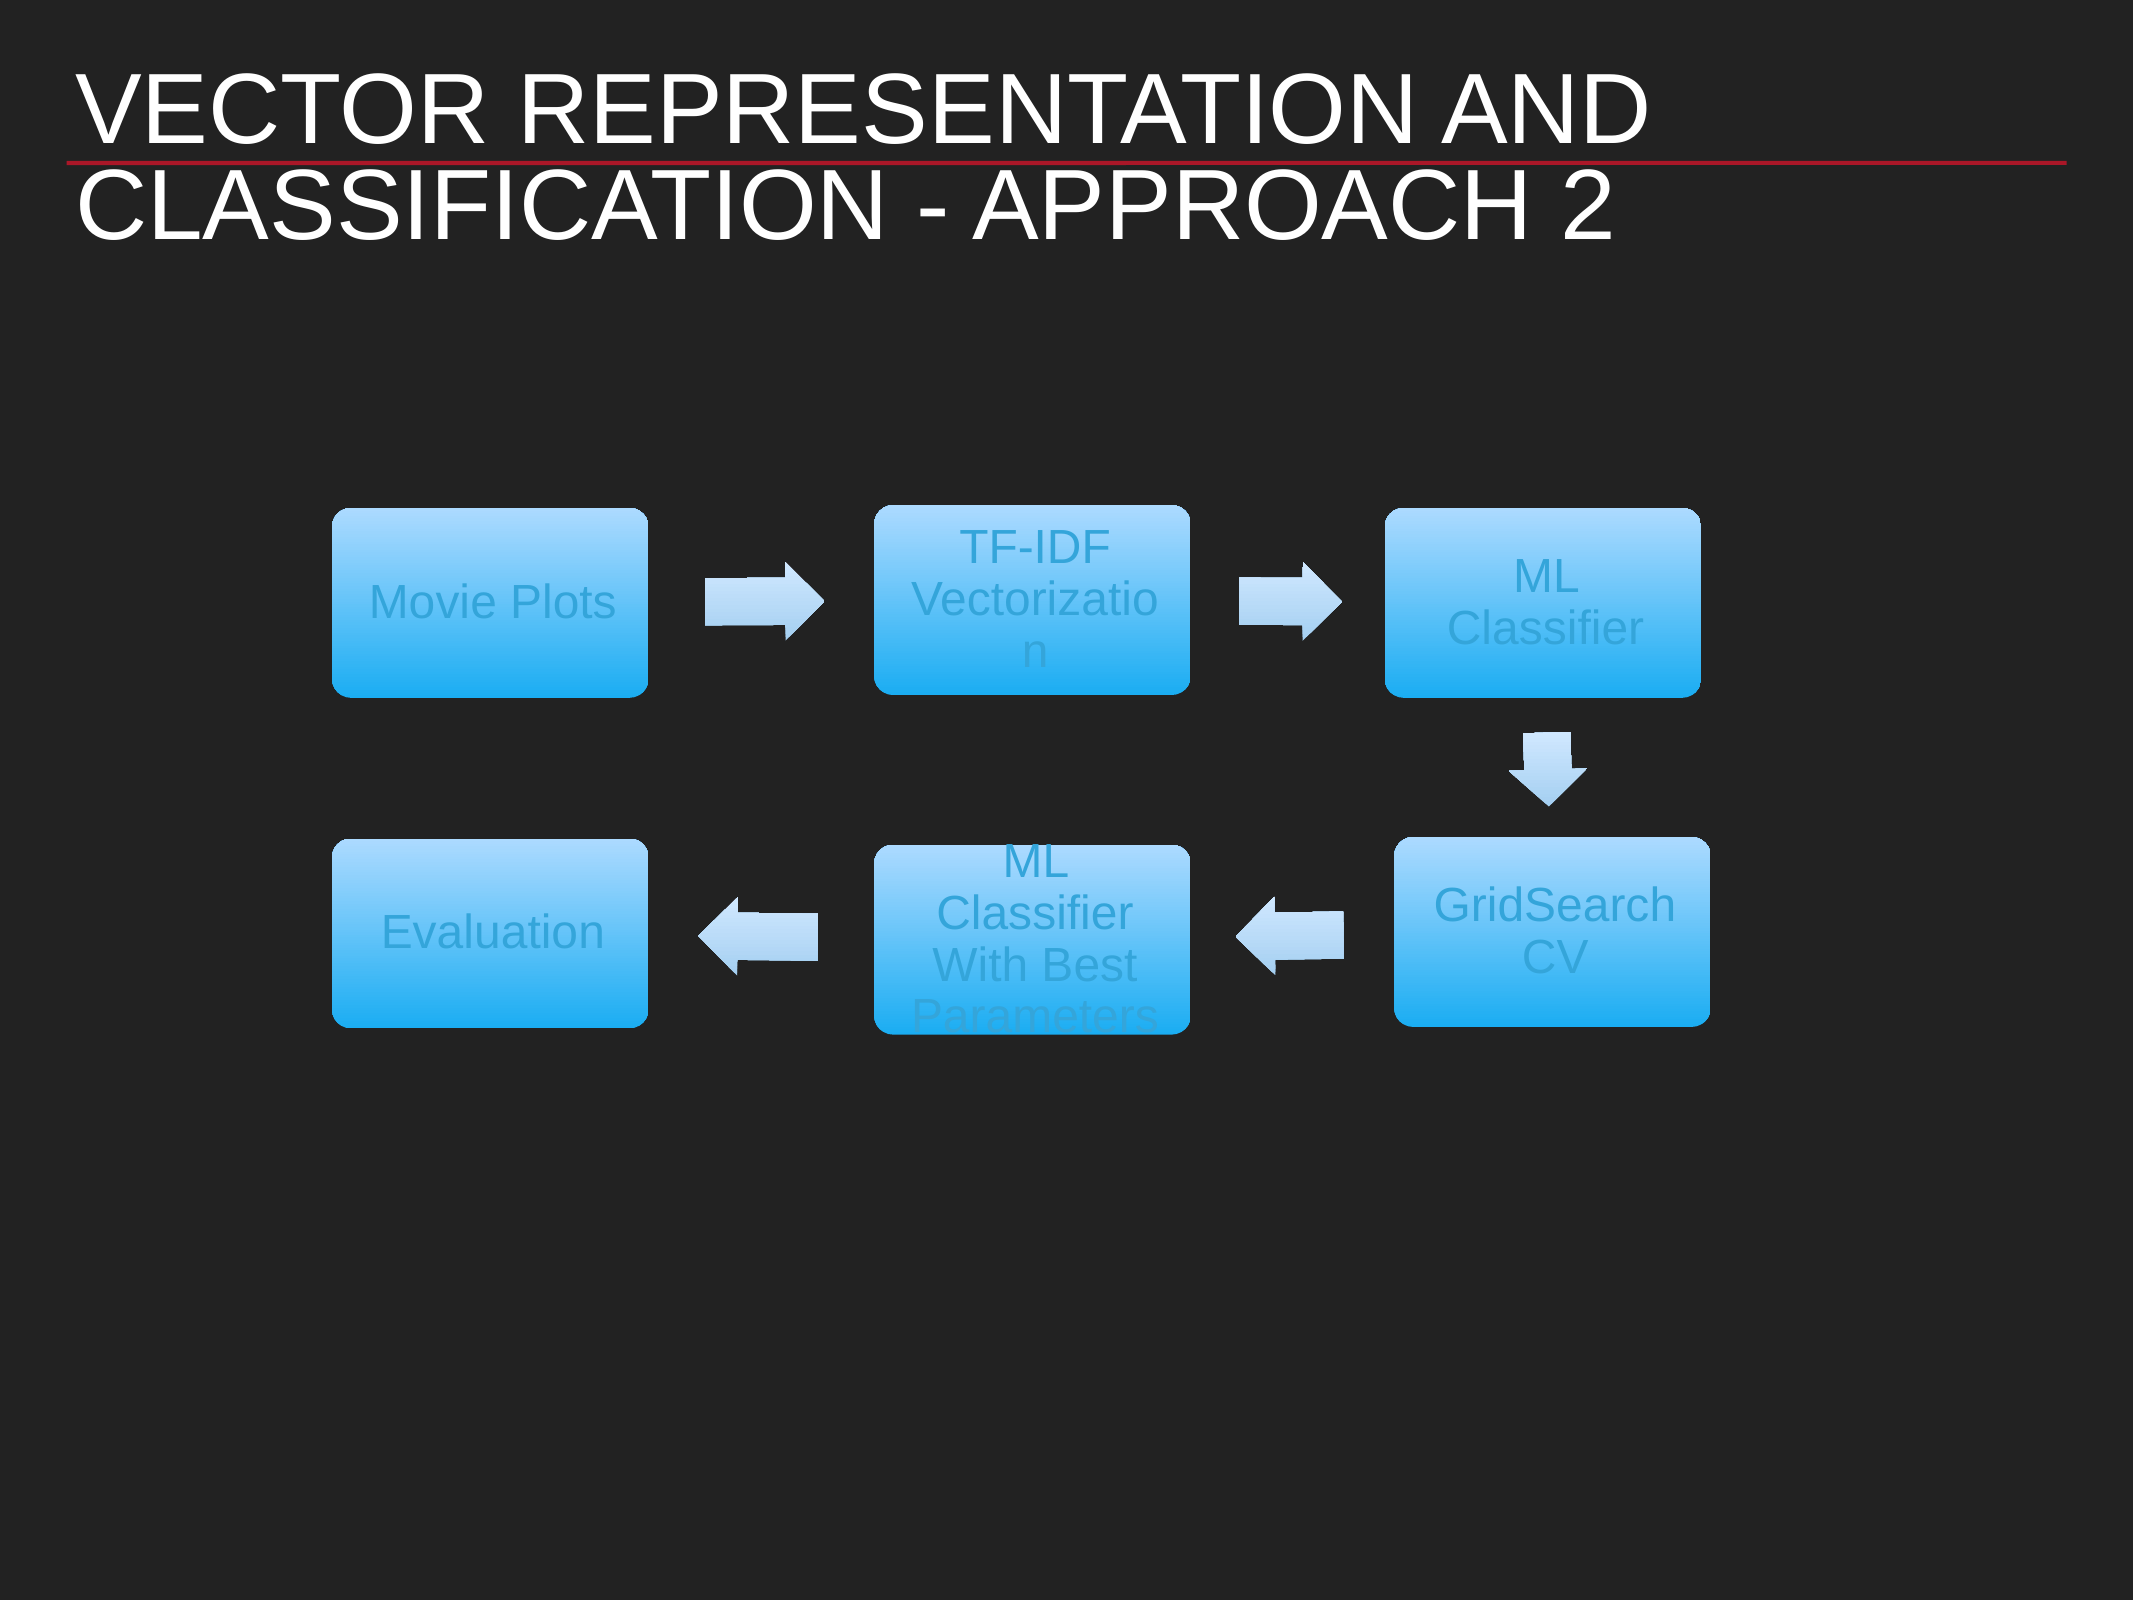

Movie Plots

TF-IDF Vectorization

ML Classifier

GridSearchCV

ML Classifier With Best Parameters

Evaluation
# Vector Representation and Classification - Approach 2